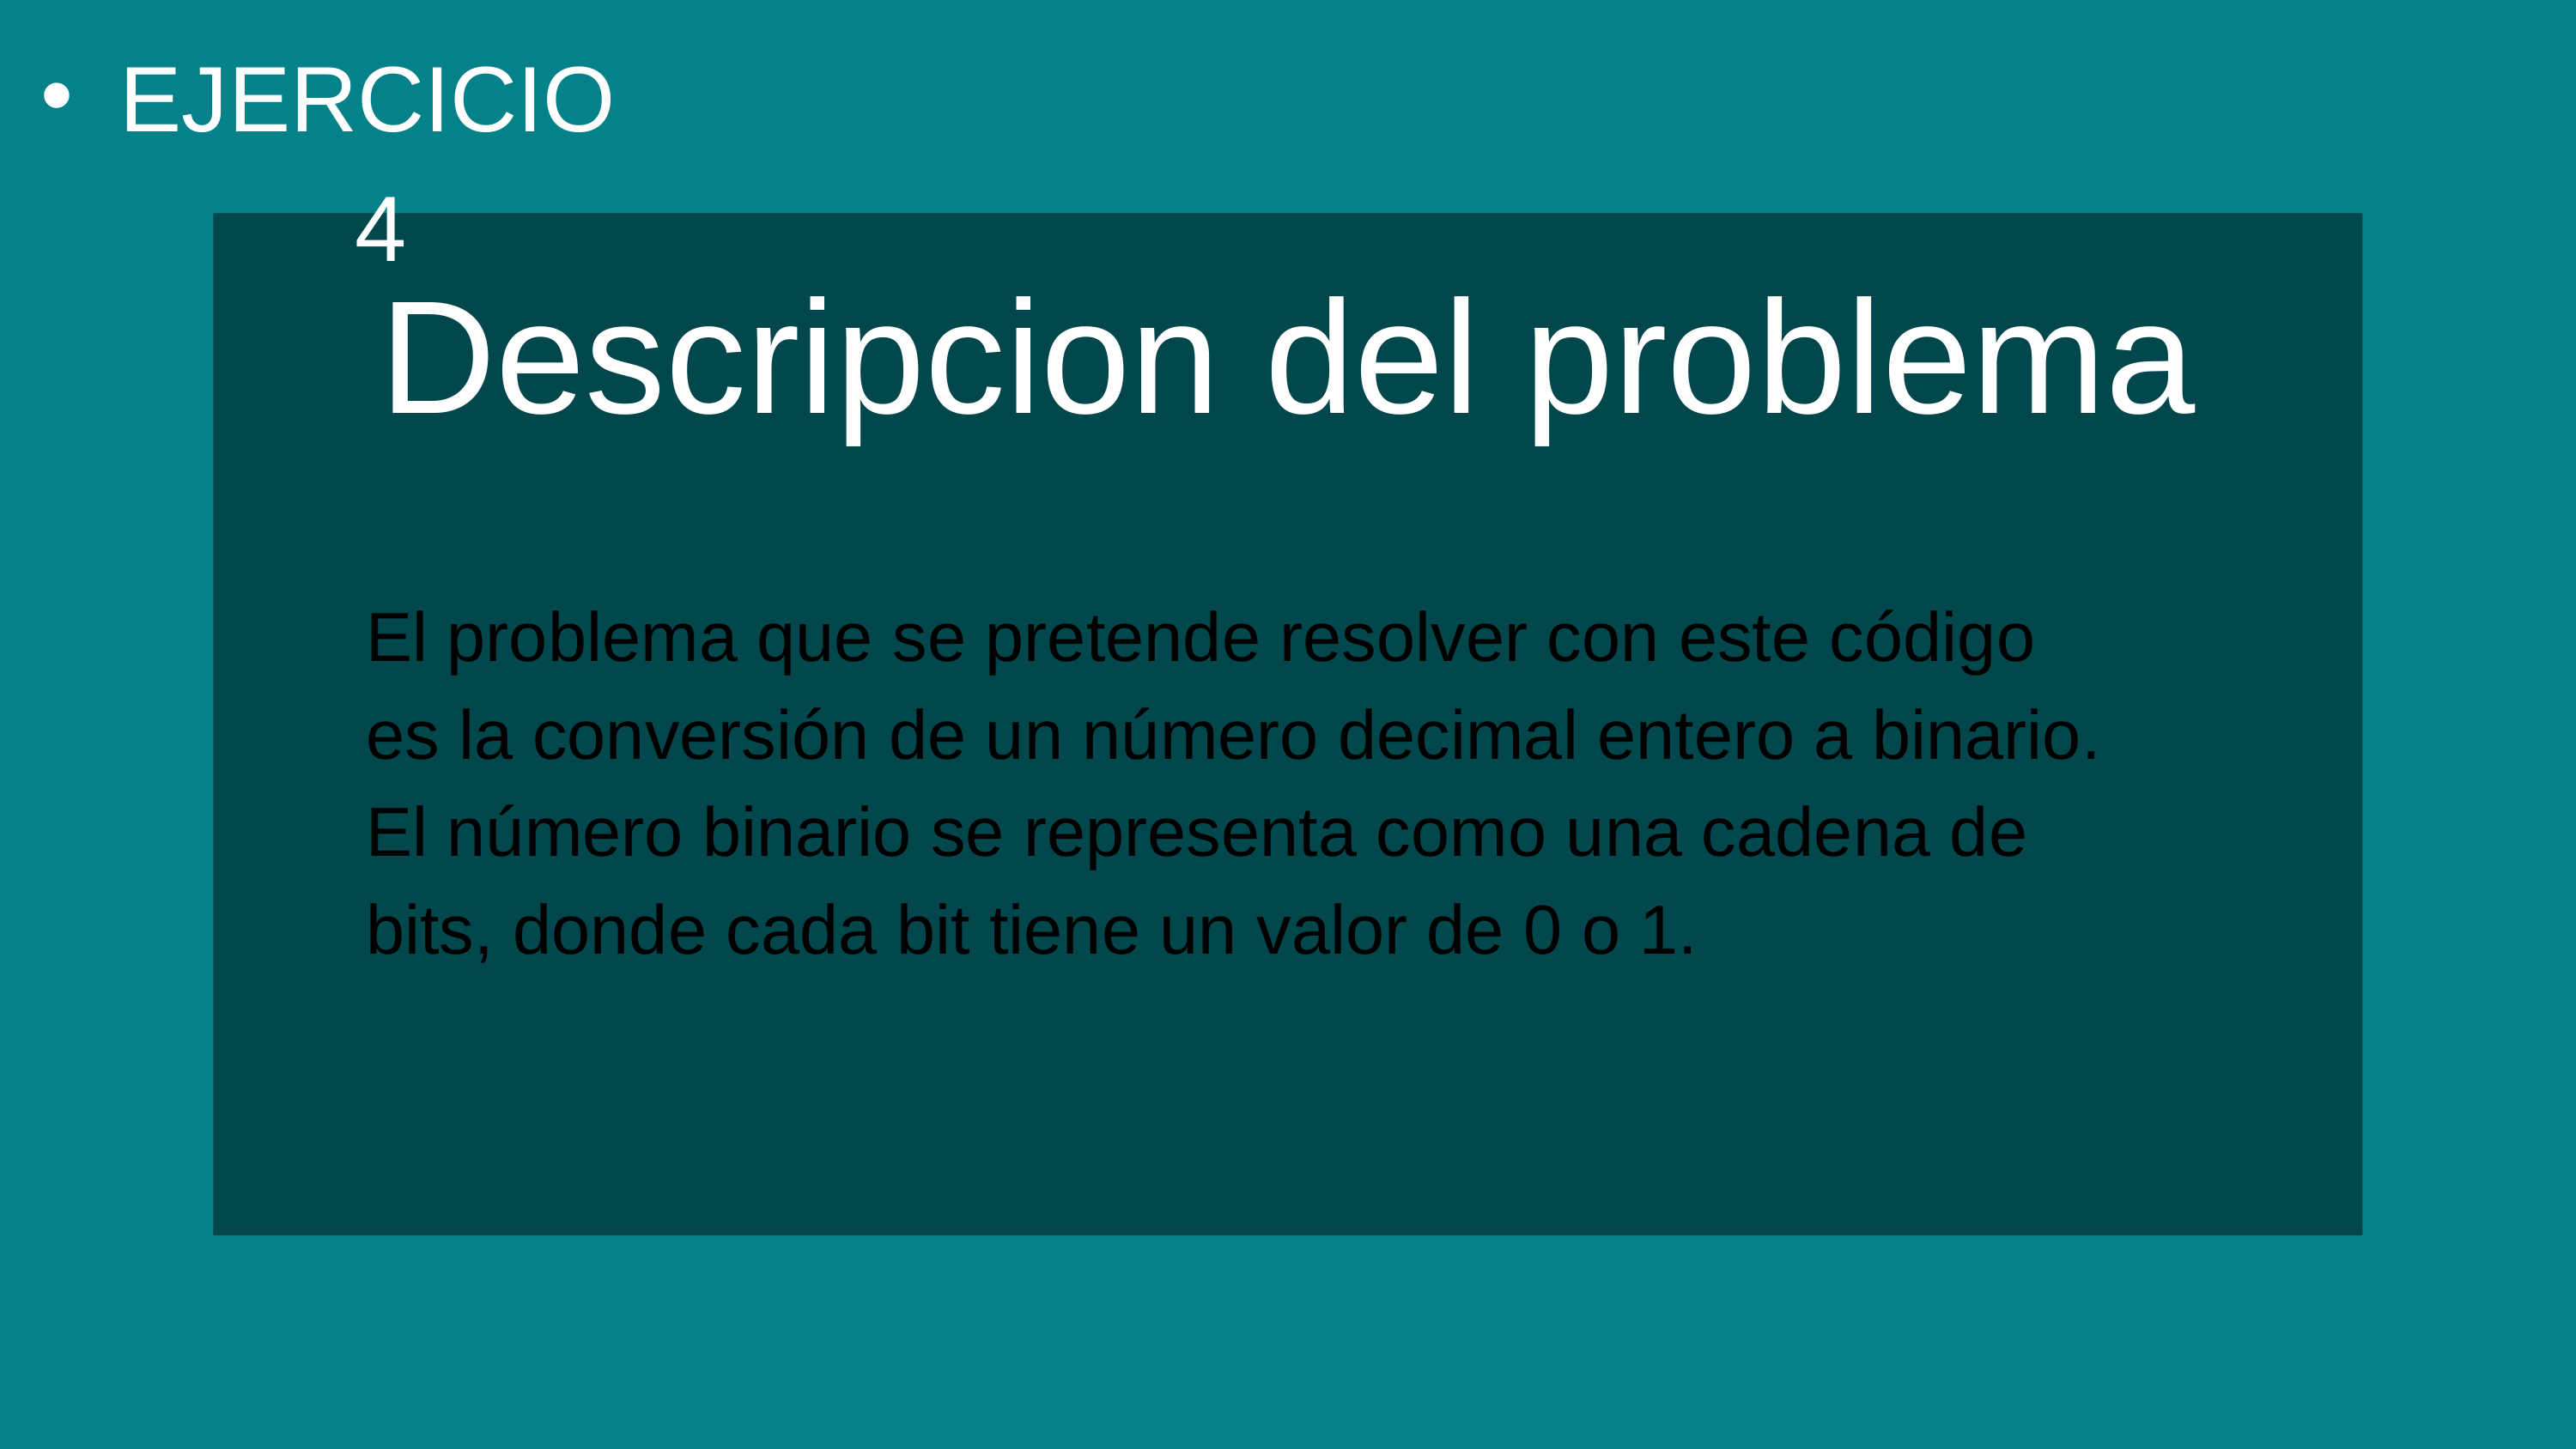

EJERCICIO  4

Descripcion del problema
El problema que se pretende resolver con este código es la conversión de un número decimal entero a binario. El número binario se representa como una cadena de bits, donde cada bit tiene un valor de 0 o 1.